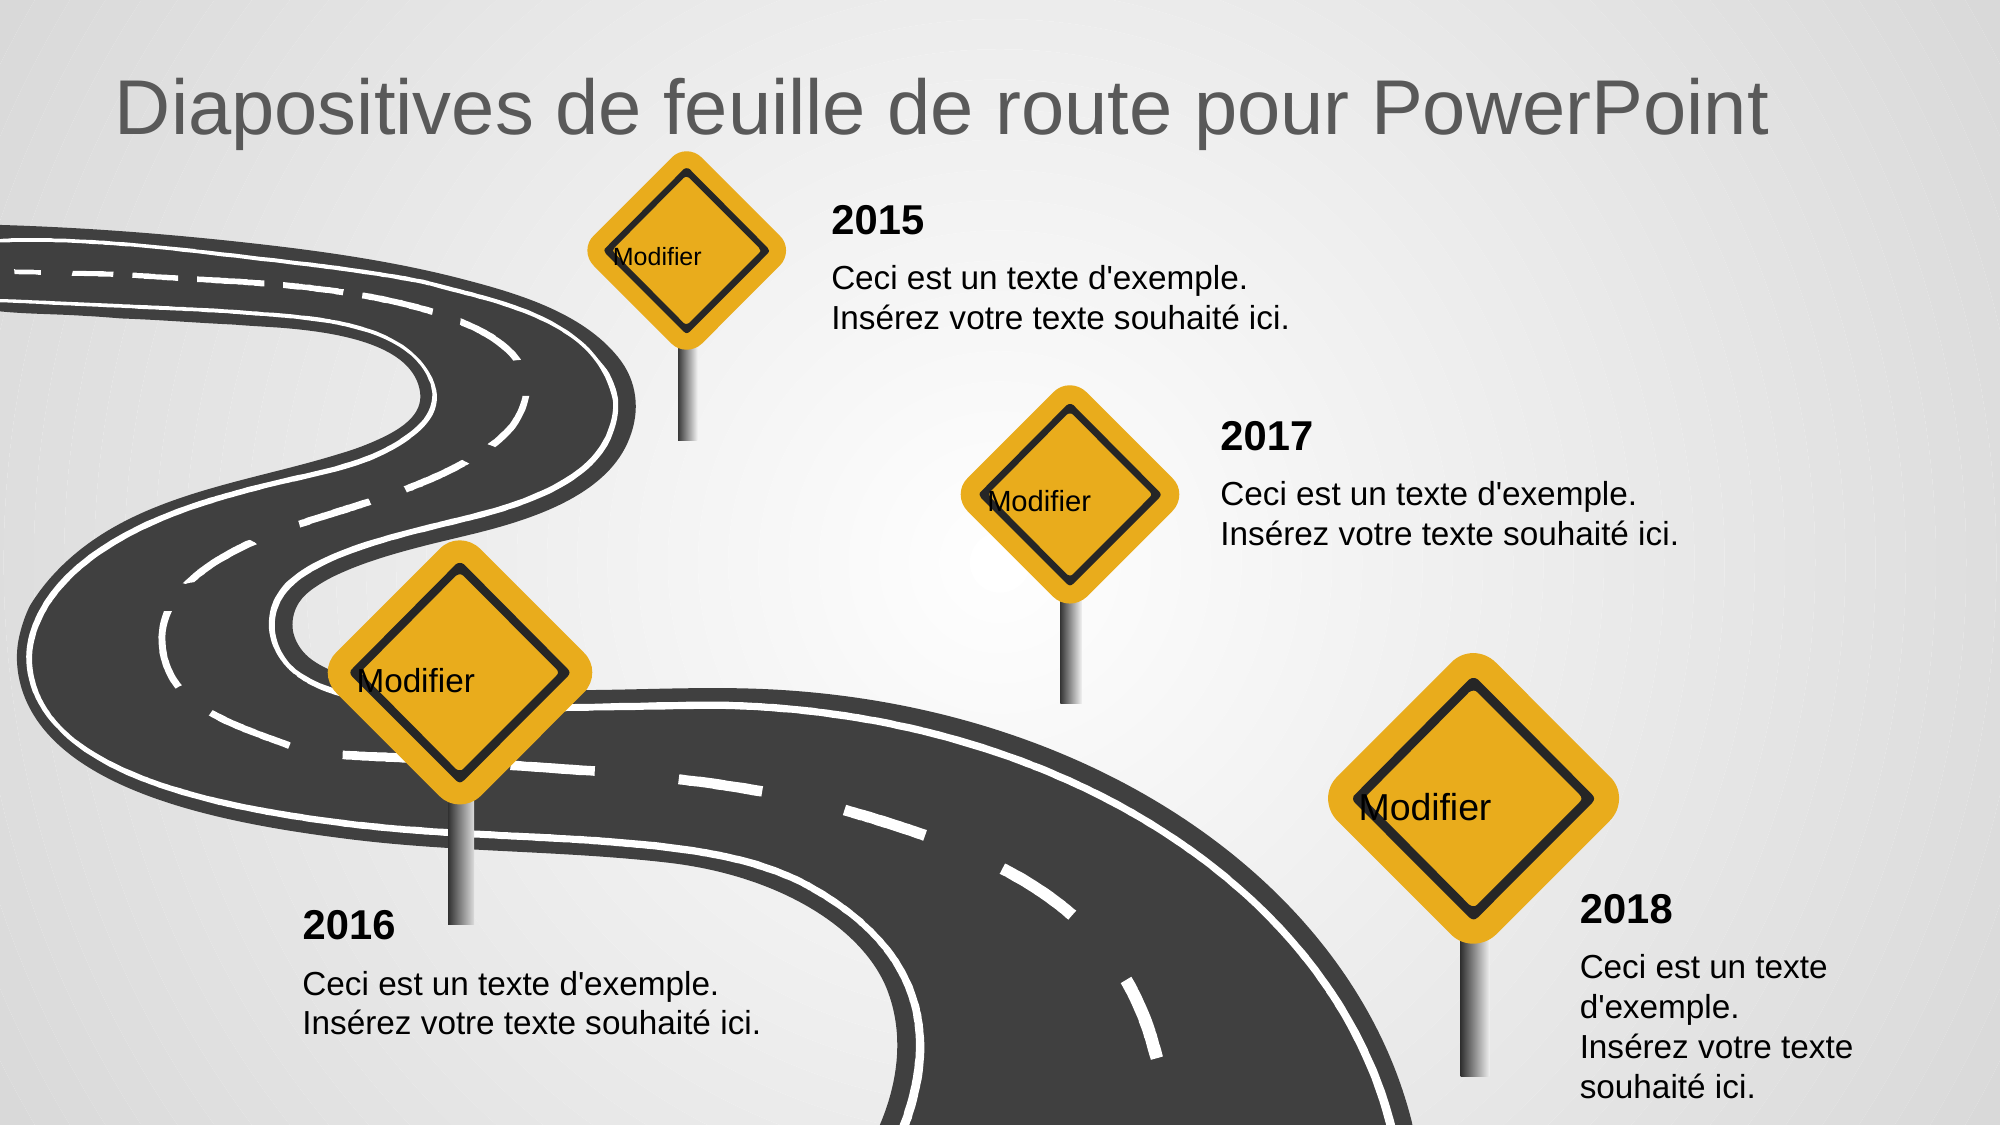

# Diapositives de feuille de route pour PowerPoint

Modifier
2015
Ceci est un texte d'exemple.
Insérez votre texte souhaité ici.

Modifier
2017
Ceci est un texte d'exemple.
Insérez votre texte souhaité ici.

Modifier

Modifier
2018
Ceci est un texte d'exemple.
Insérez votre texte souhaité ici.
2016
Ceci est un texte d'exemple.
Insérez votre texte souhaité ici.